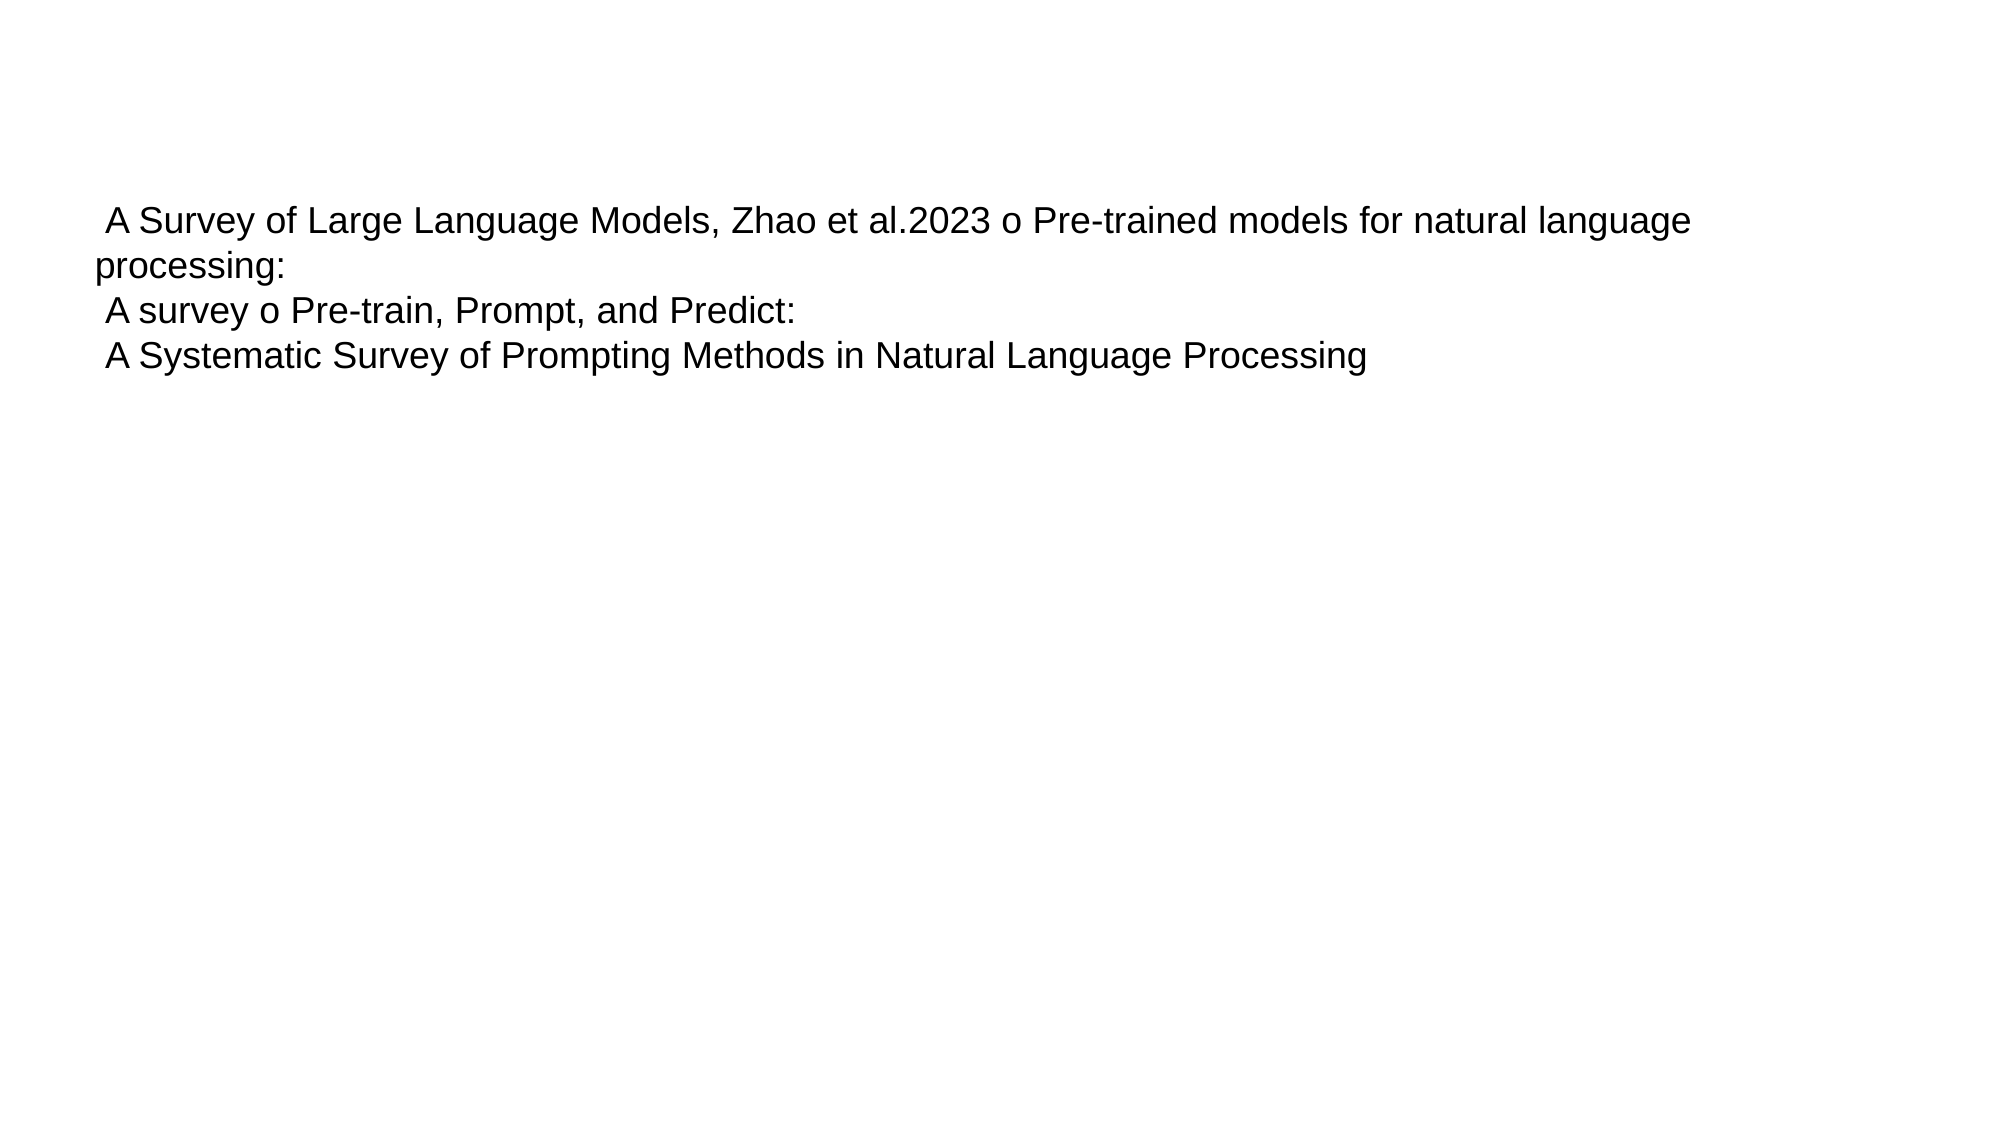

A Survey of Large Language Models, Zhao et al.2023 o Pre-trained models for natural language processing:
 A survey o Pre-train, Prompt, and Predict:
 A Systematic Survey of Prompting Methods in Natural Language Processing